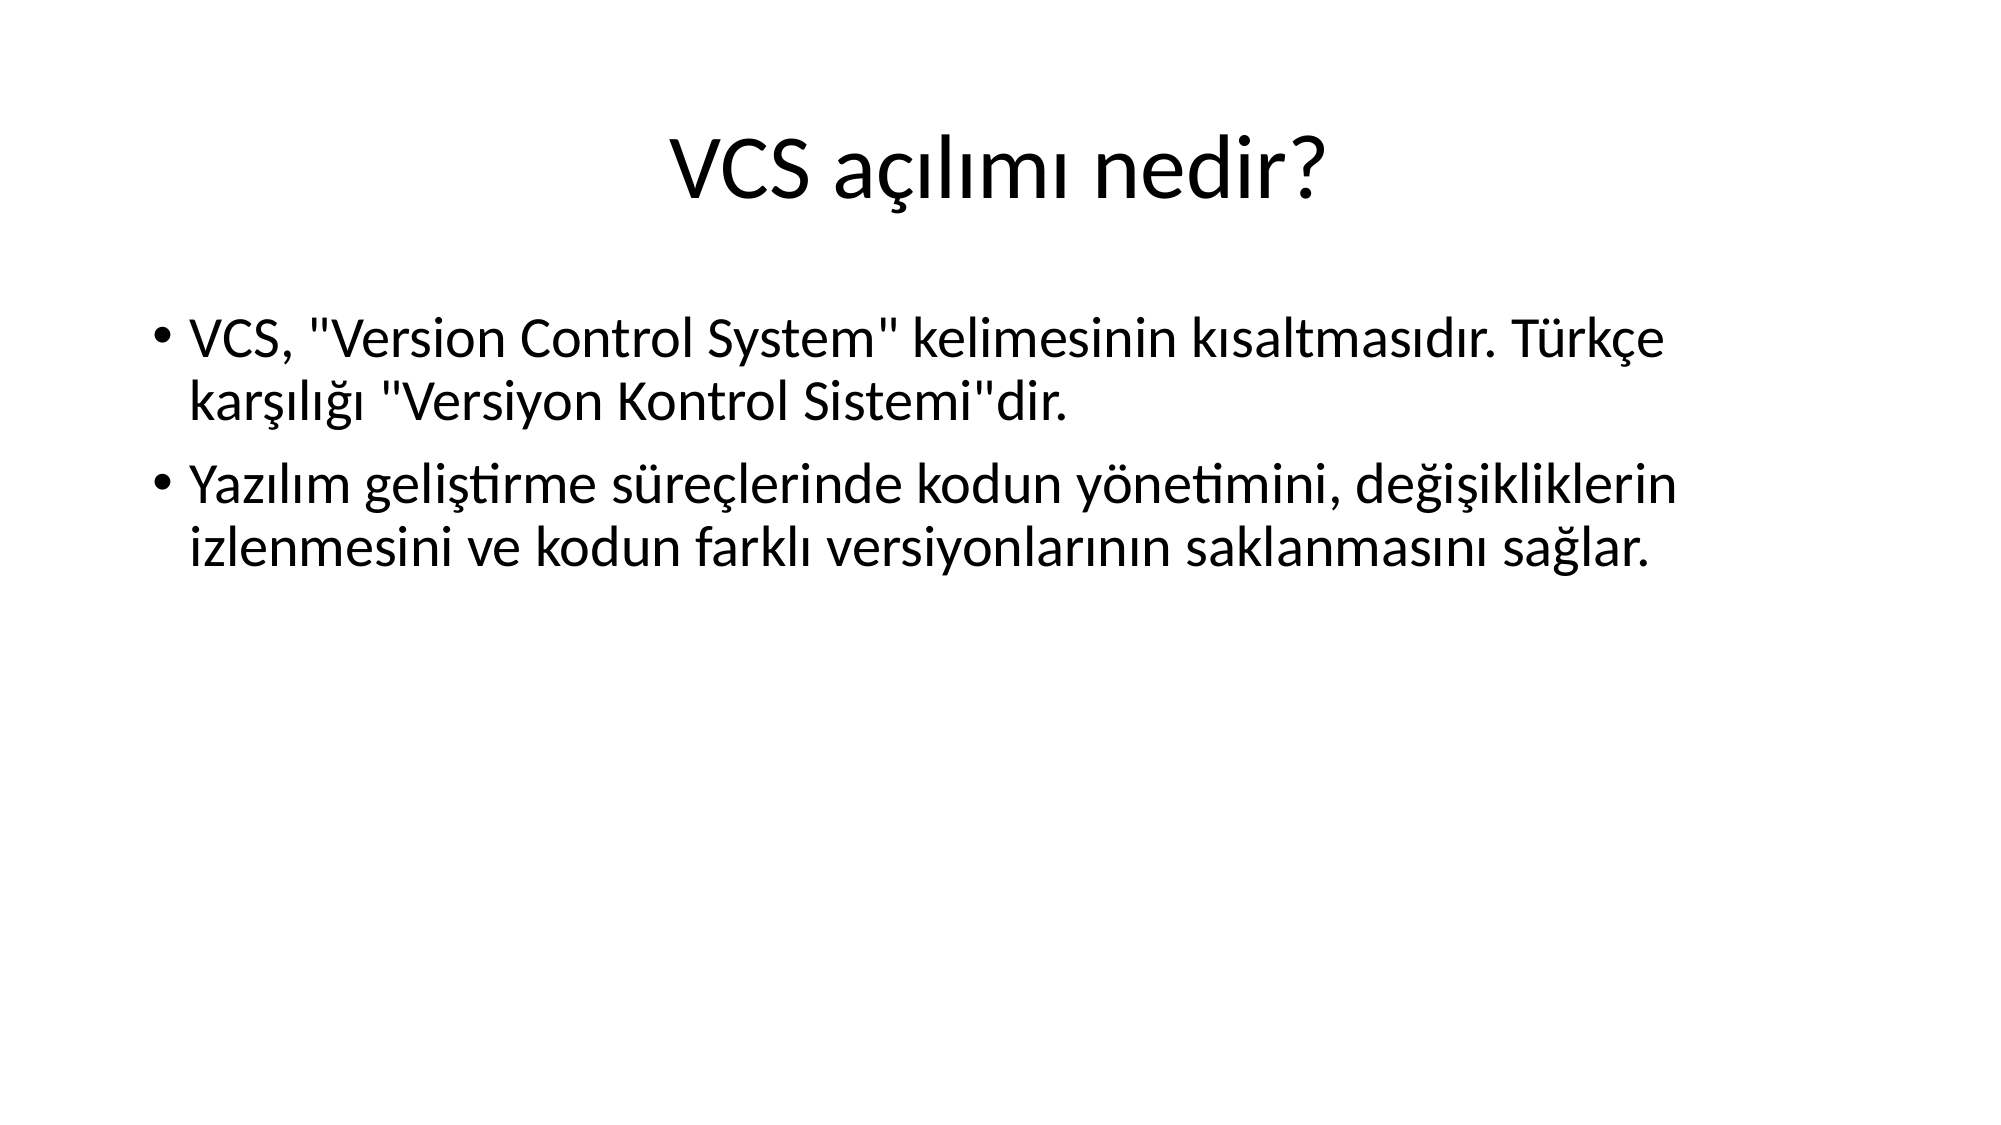

# VCS açılımı nedir?
VCS, "Version Control System" kelimesinin kısaltmasıdır. Türkçe karşılığı "Versiyon Kontrol Sistemi"dir.
Yazılım geliştirme süreçlerinde kodun yönetimini, değişikliklerin izlenmesini ve kodun farklı versiyonlarının saklanmasını sağlar.